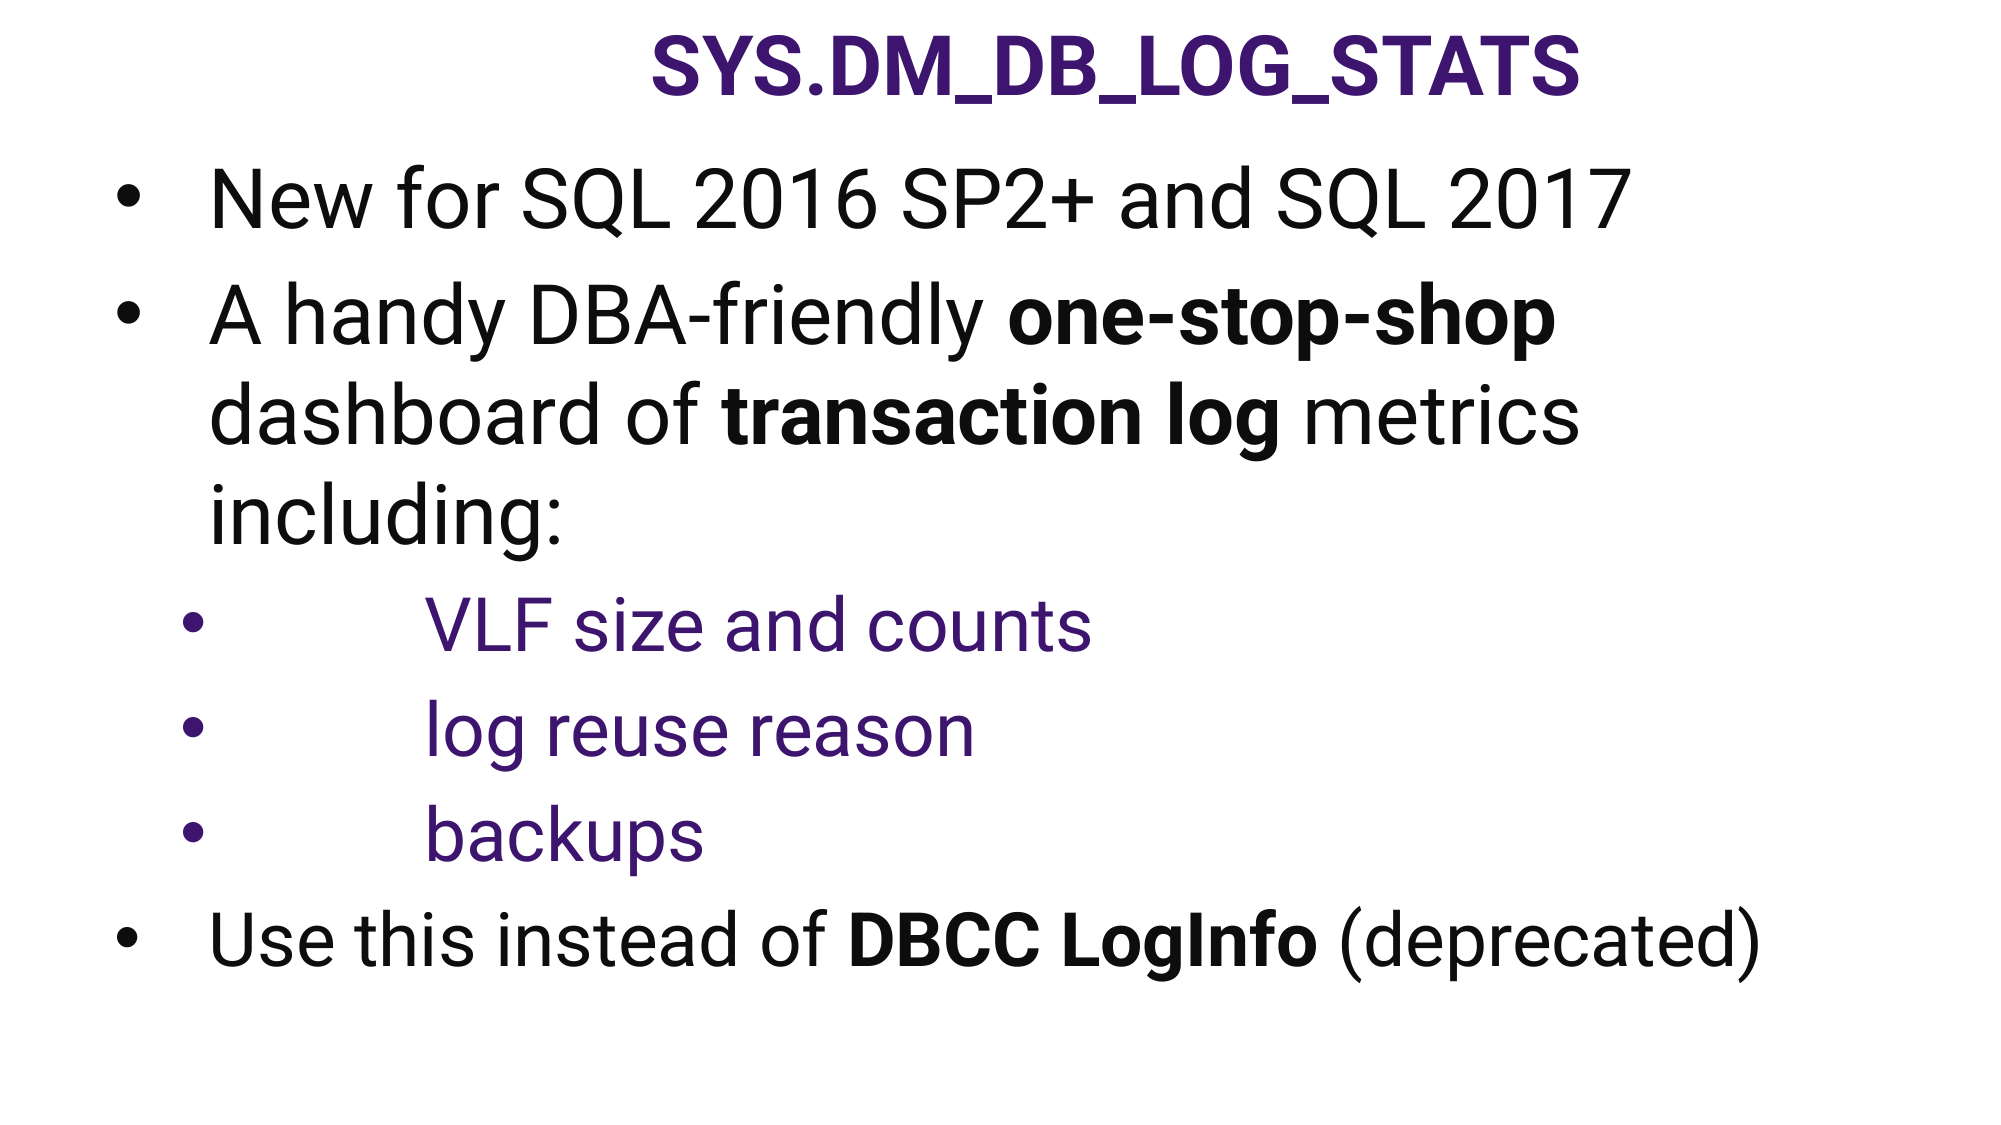

# sys.dm_DB_LOG_STATS
New for SQL 2016 SP2+ and SQL 2017
A handy DBA-friendly one-stop-shop dashboard of transaction log metrics including:
	VLF size and counts
	log reuse reason
	backups
Use this instead of DBCC LogInfo (deprecated)